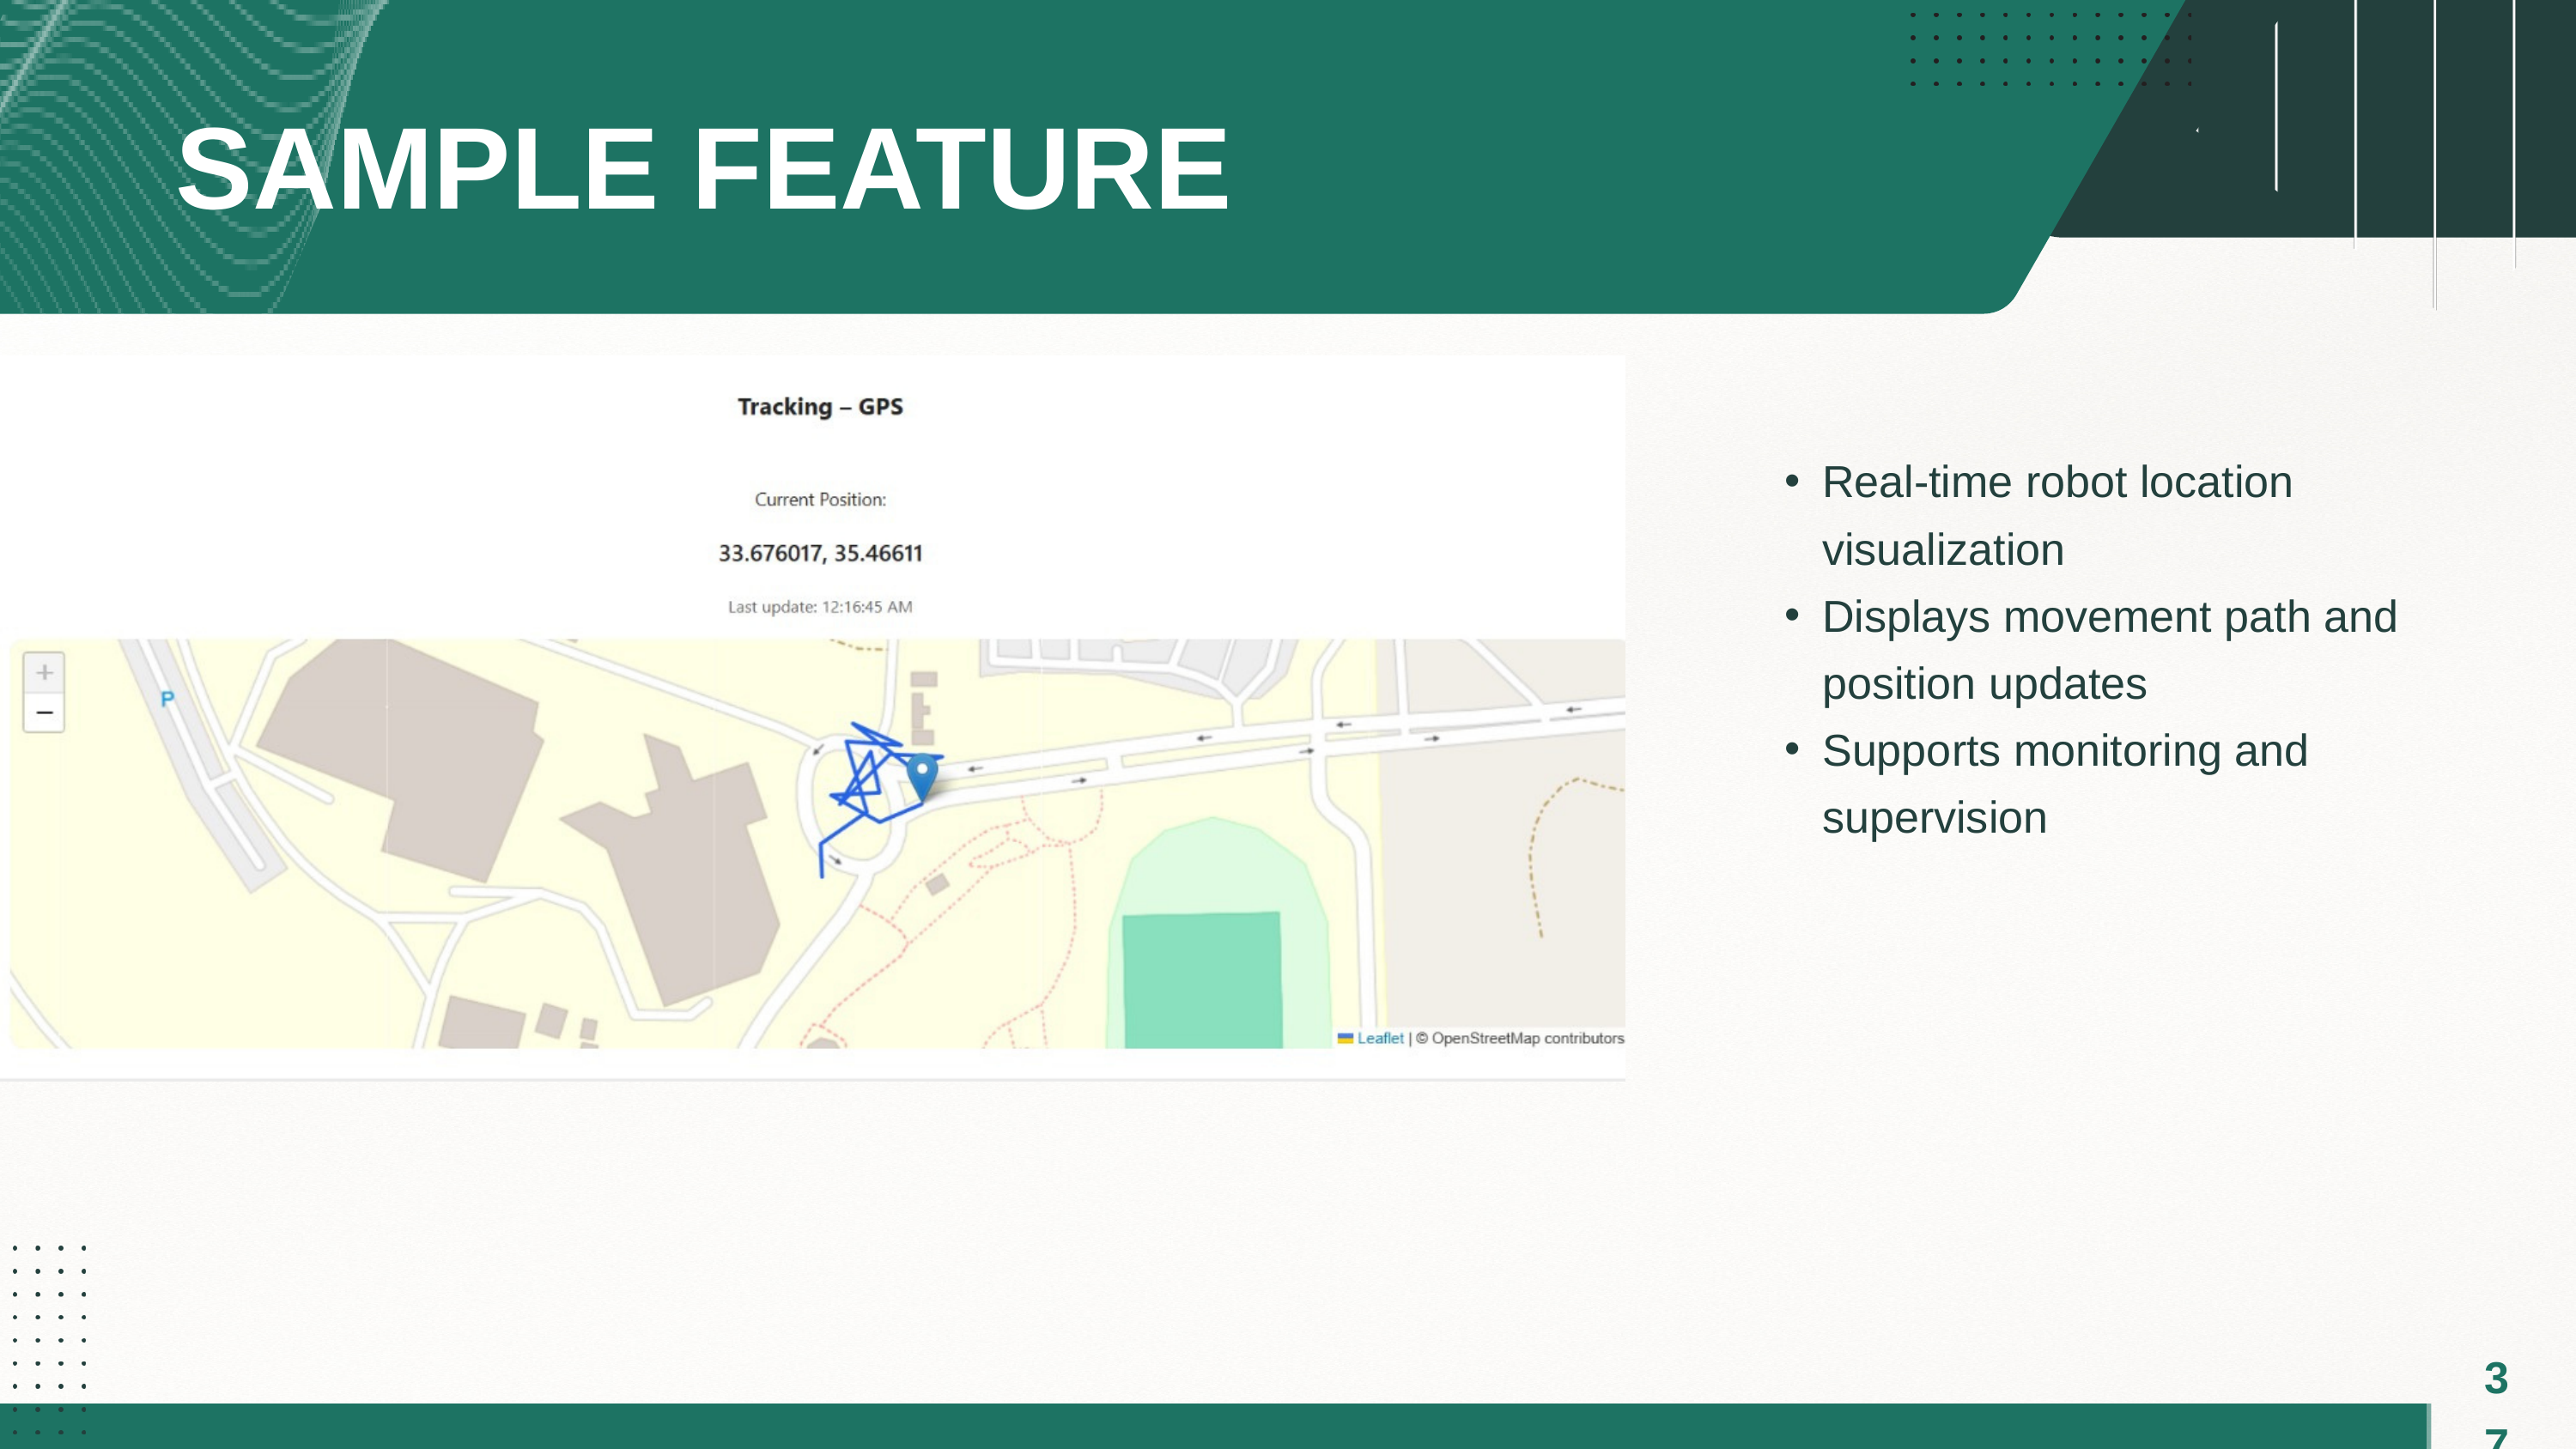

SAMPLE FEATURE

Real-time robot location visualization
Displays movement path and position updates
Supports monitoring and supervision

37